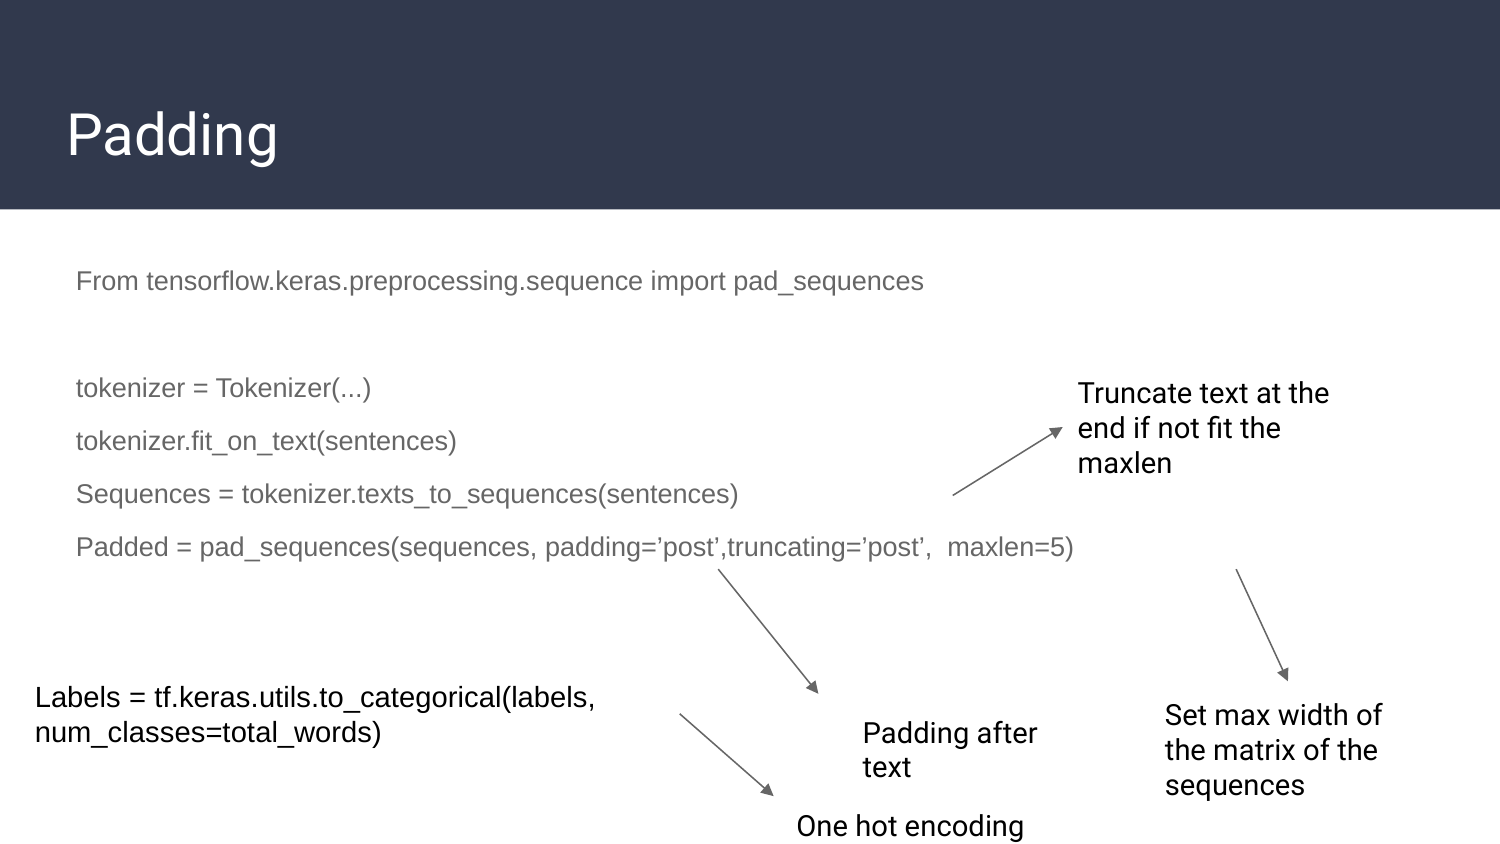

# Padding
From tensorflow.keras.preprocessing.sequence import pad_sequences

tokenizer = Tokenizer(...)
tokenizer.fit_on_text(sentences)
Sequences = tokenizer.texts_to_sequences(sentences)
Padded = pad_sequences(sequences, padding=’post’,truncating=’post’,  maxlen=5)
Truncate text at the end if not fit the maxlen
Labels = tf.keras.utils.to_categorical(labels, num_classes=total_words)
Set max width of the matrix of the sequences
Padding after text
One hot encoding